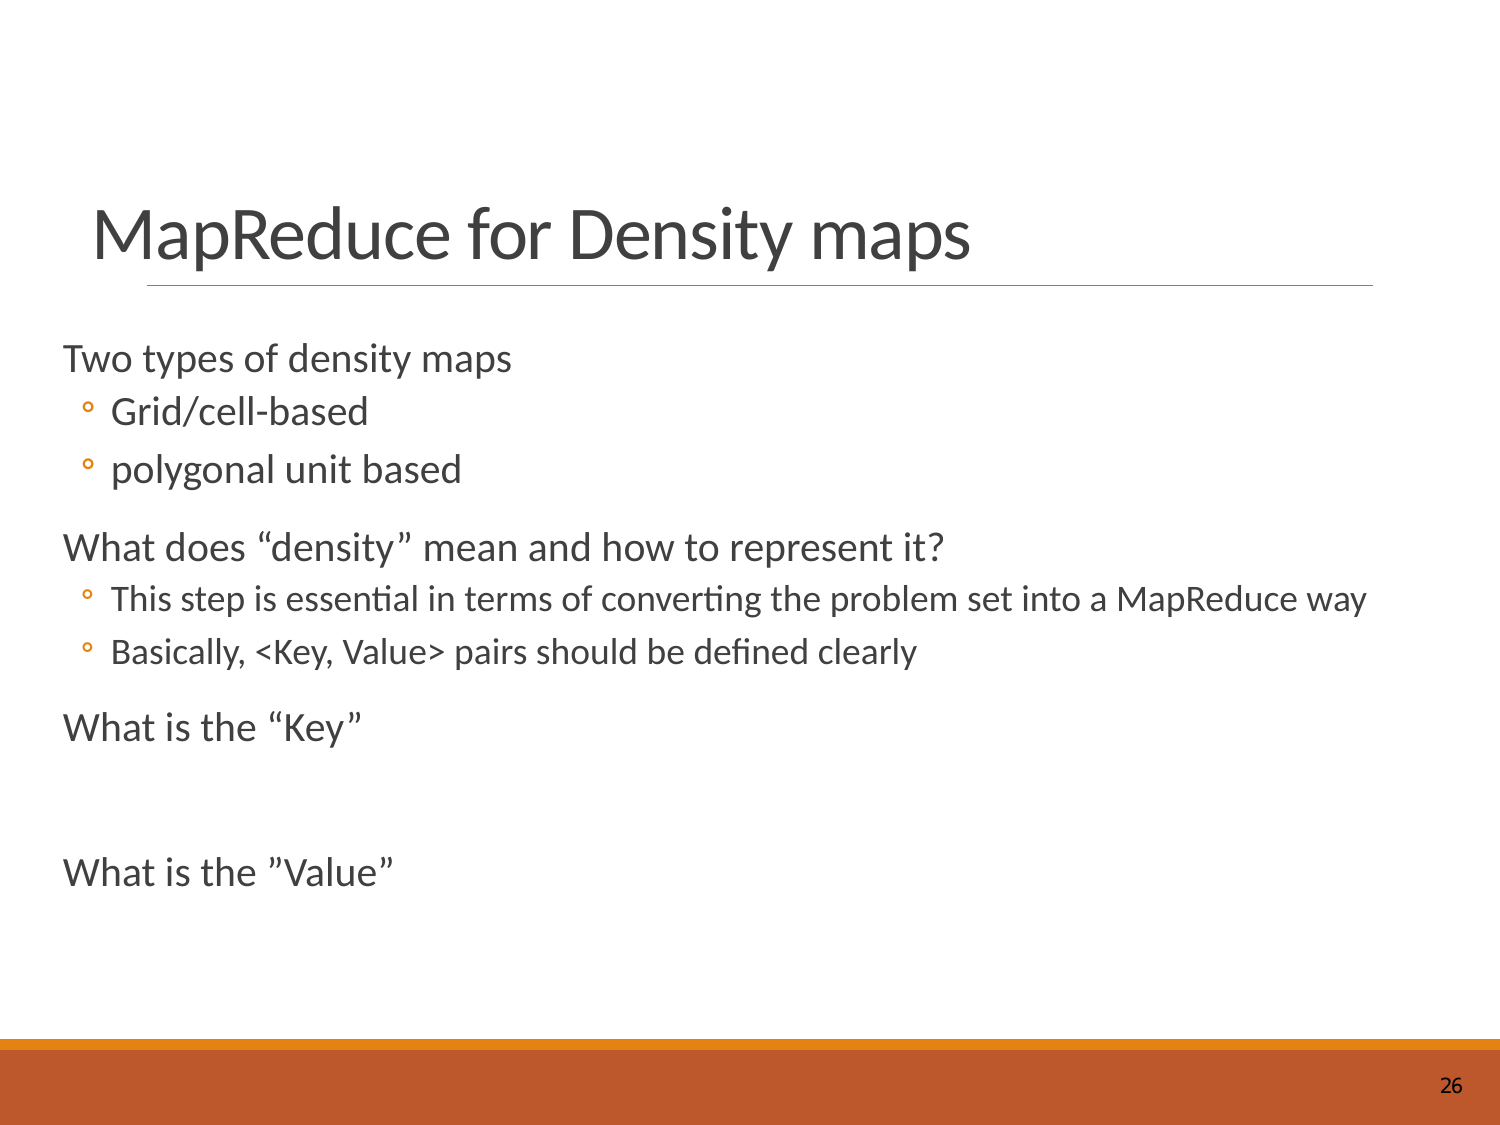

# MapReduce for Density maps
Two types of density maps
Grid/cell-based
polygonal unit based
What does “density” mean and how to represent it?
This step is essential in terms of converting the problem set into a MapReduce way
Basically, <Key, Value> pairs should be defined clearly
What is the “Key”

What is the ”Value”

26